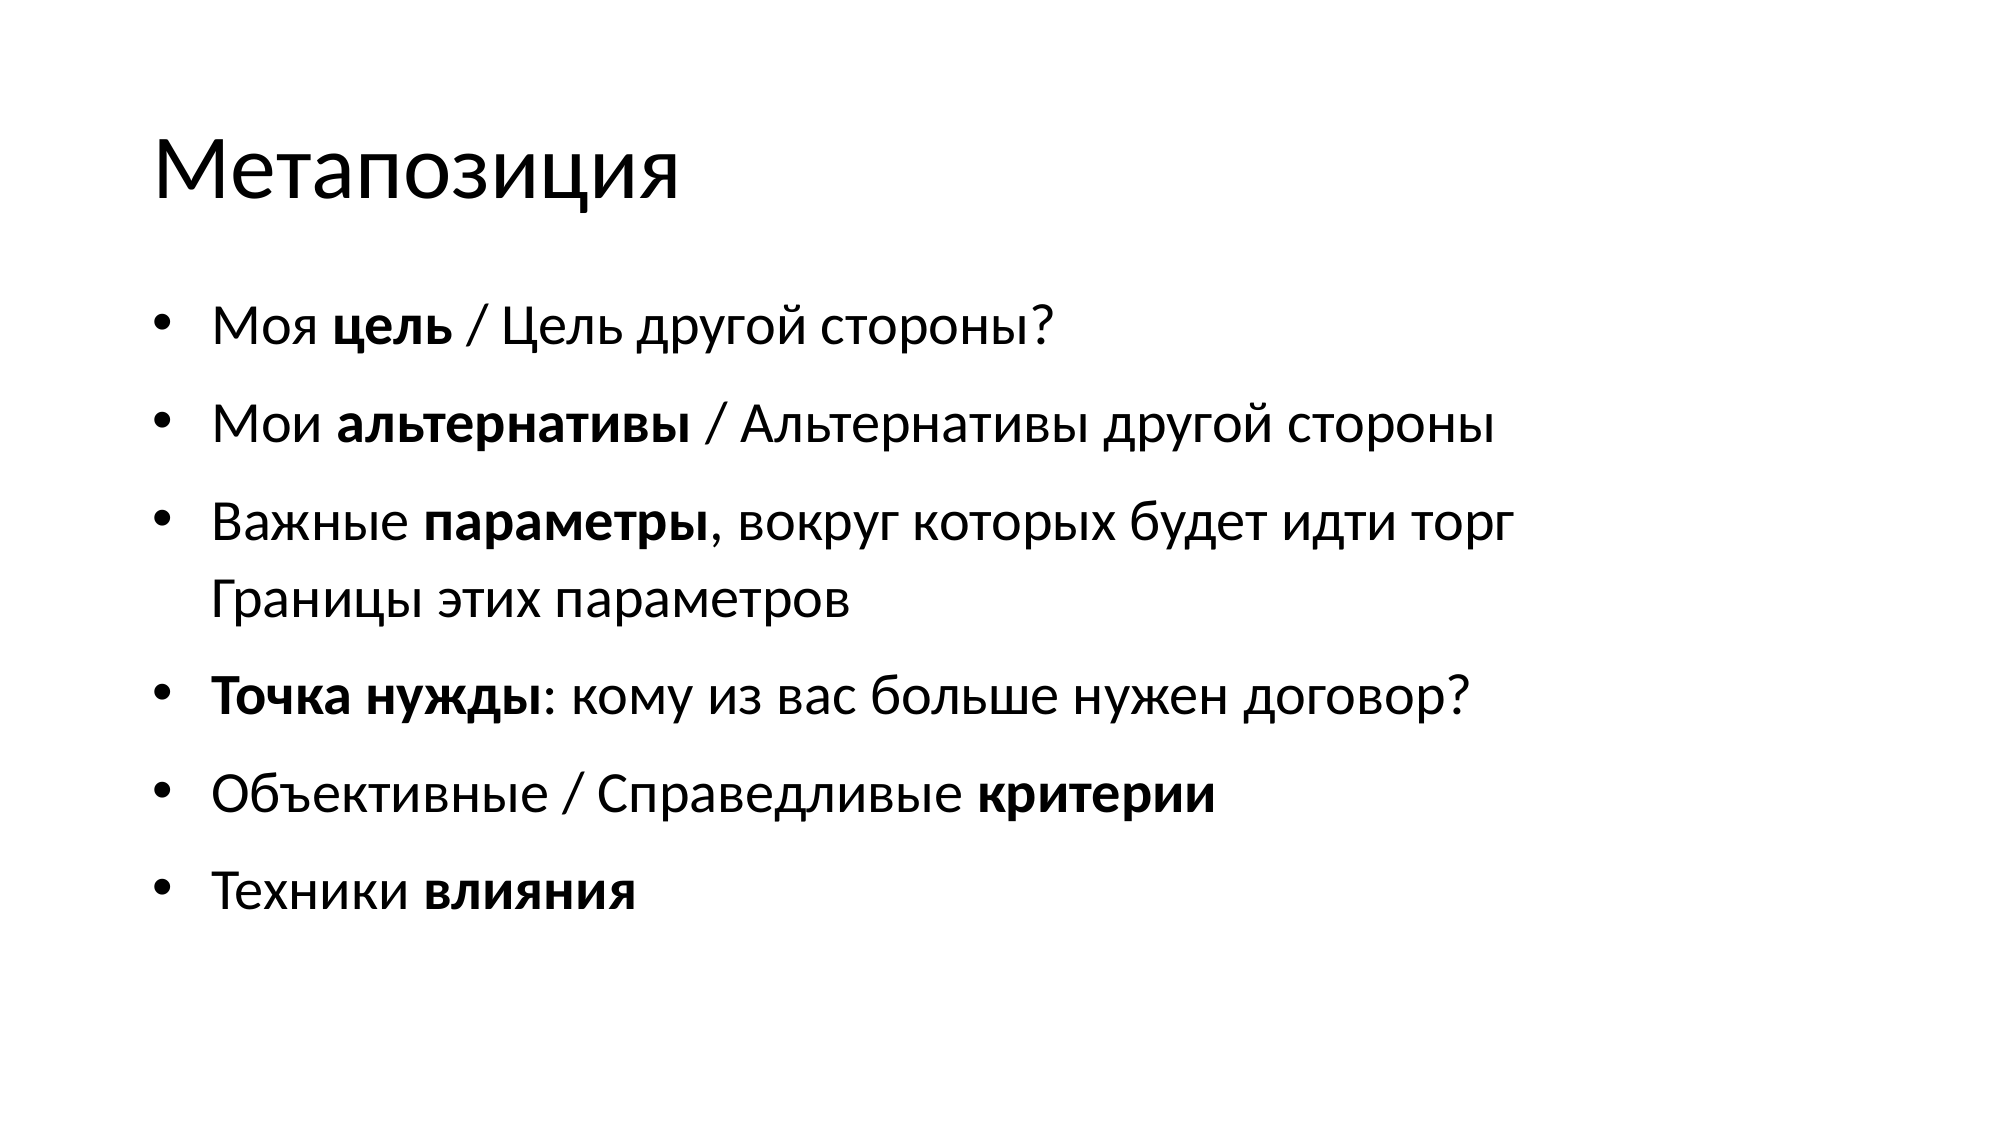

# Метапозиция
Моя цель / Цель другой стороны?
Мои альтернативы / Альтернативы другой стороны
Важные параметры, вокруг которых будет идти торг
Границы этих параметров
Точка нужды: кому из вас больше нужен договор?
Объективные / Справедливые критерии
Техники влияния